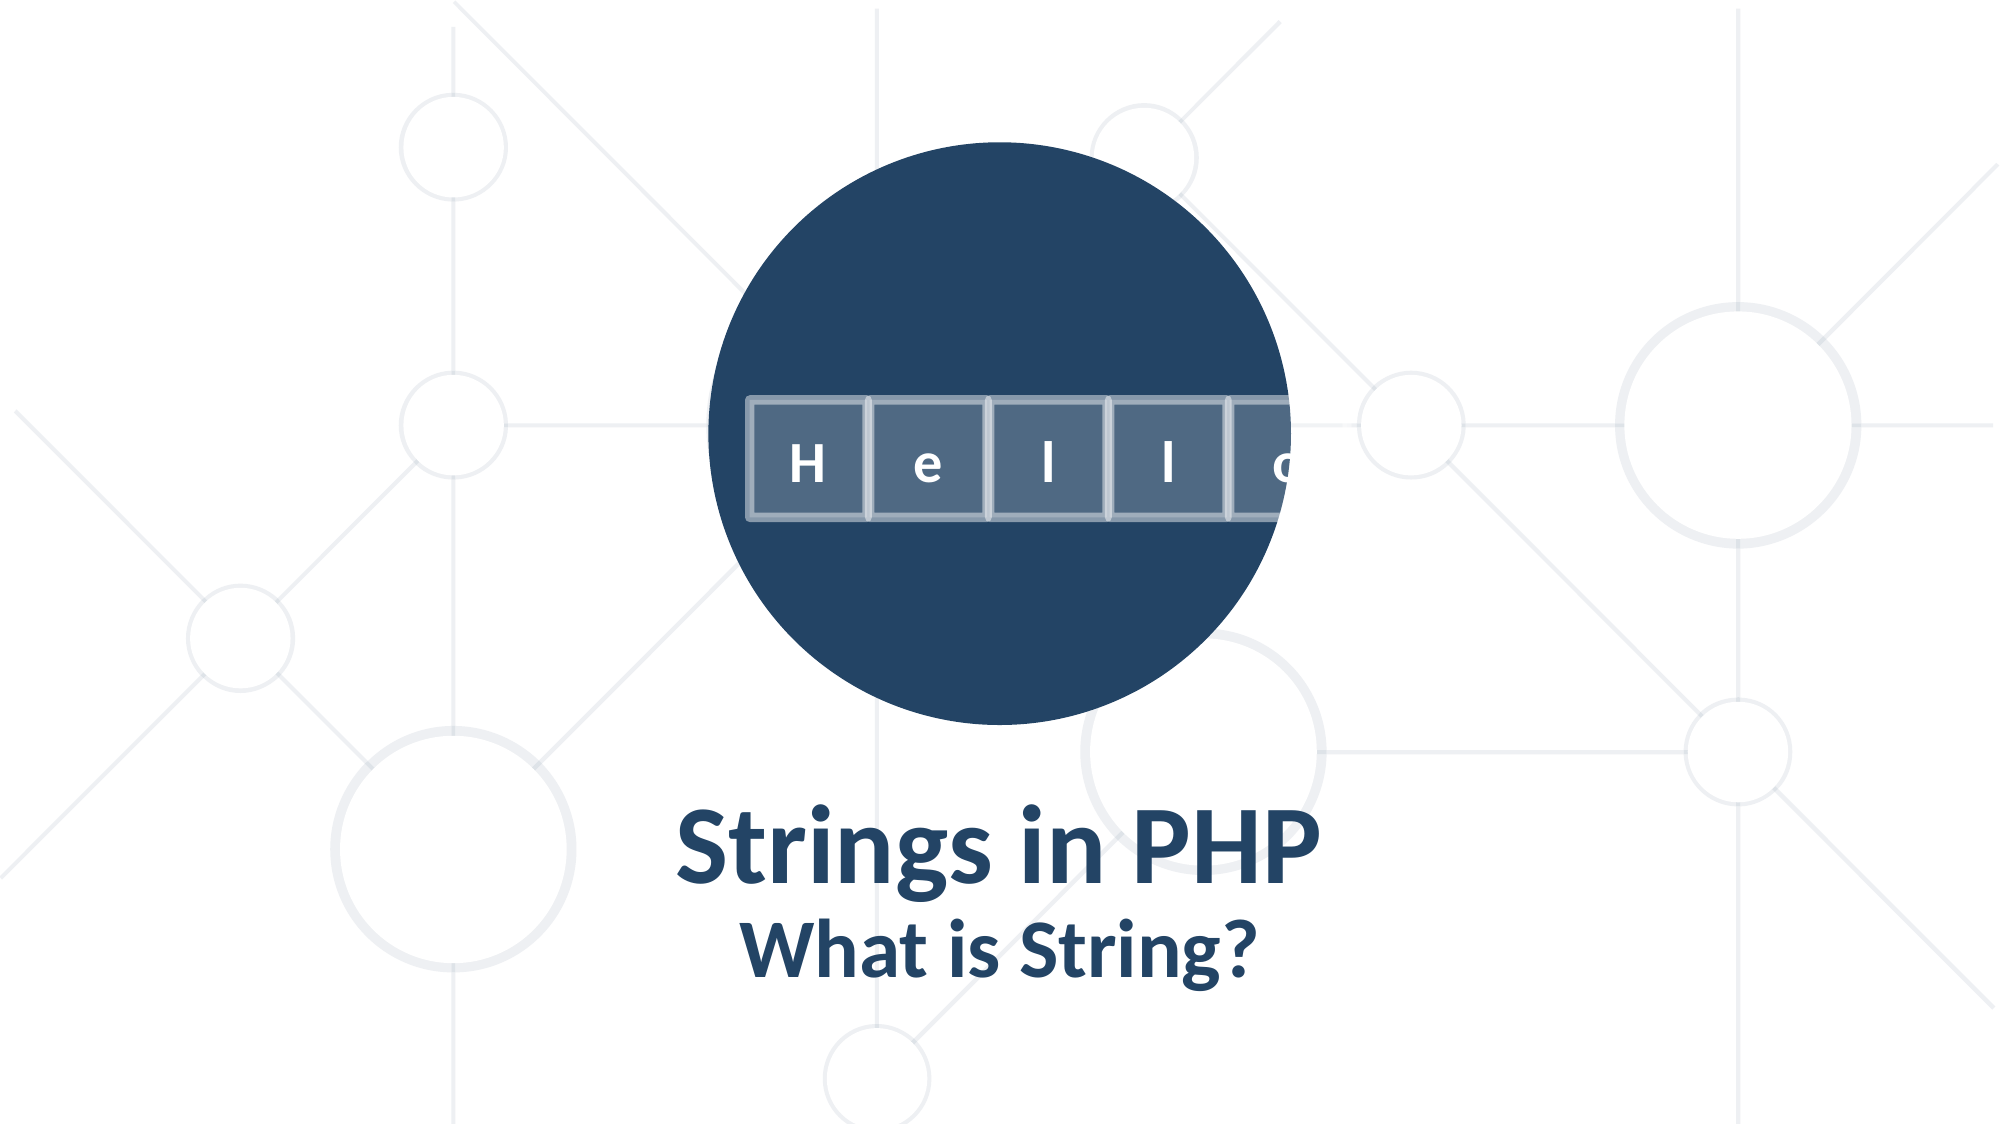

o
H
e
l
l
Strings in PHP
What is String?